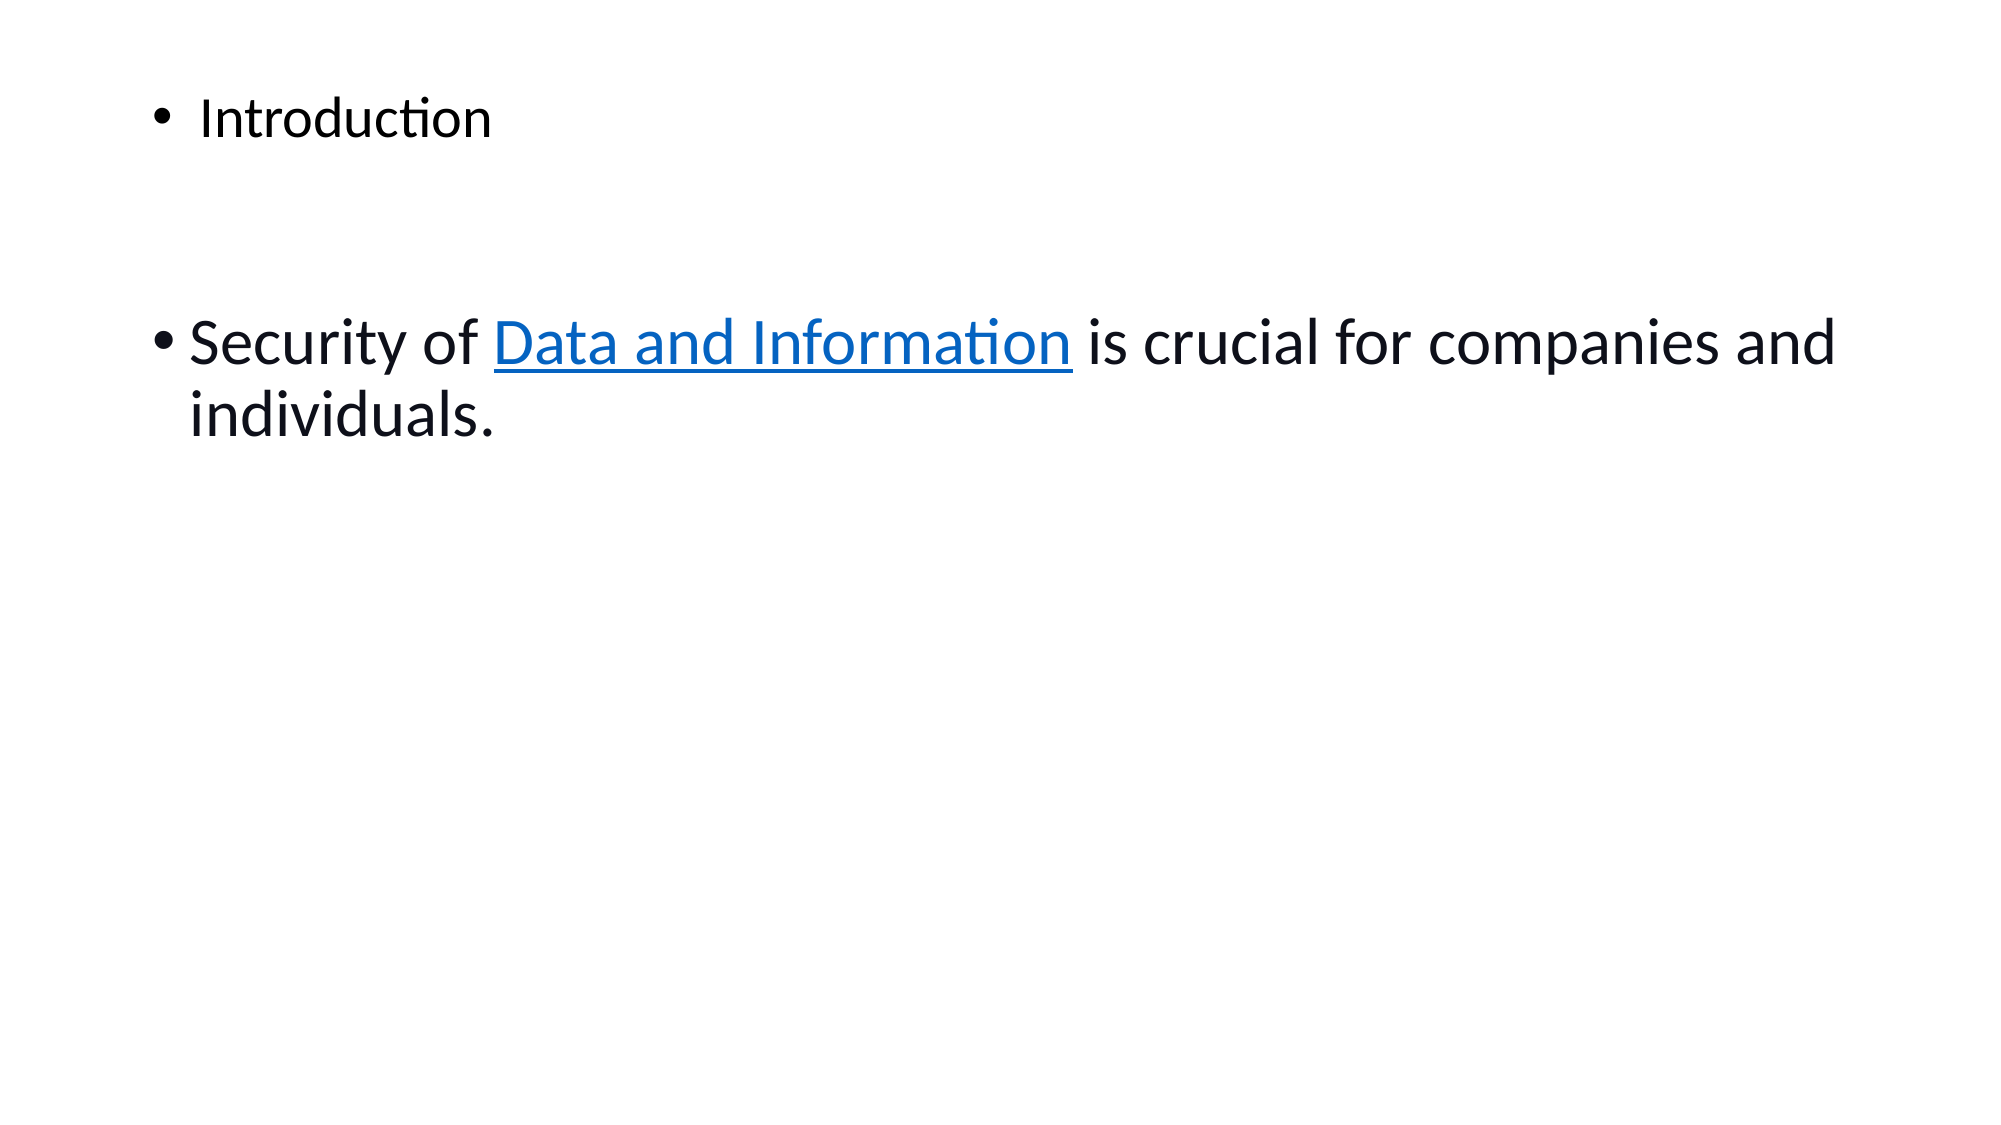

# Introduction

Security of Data and Information is crucial for companies and individuals.